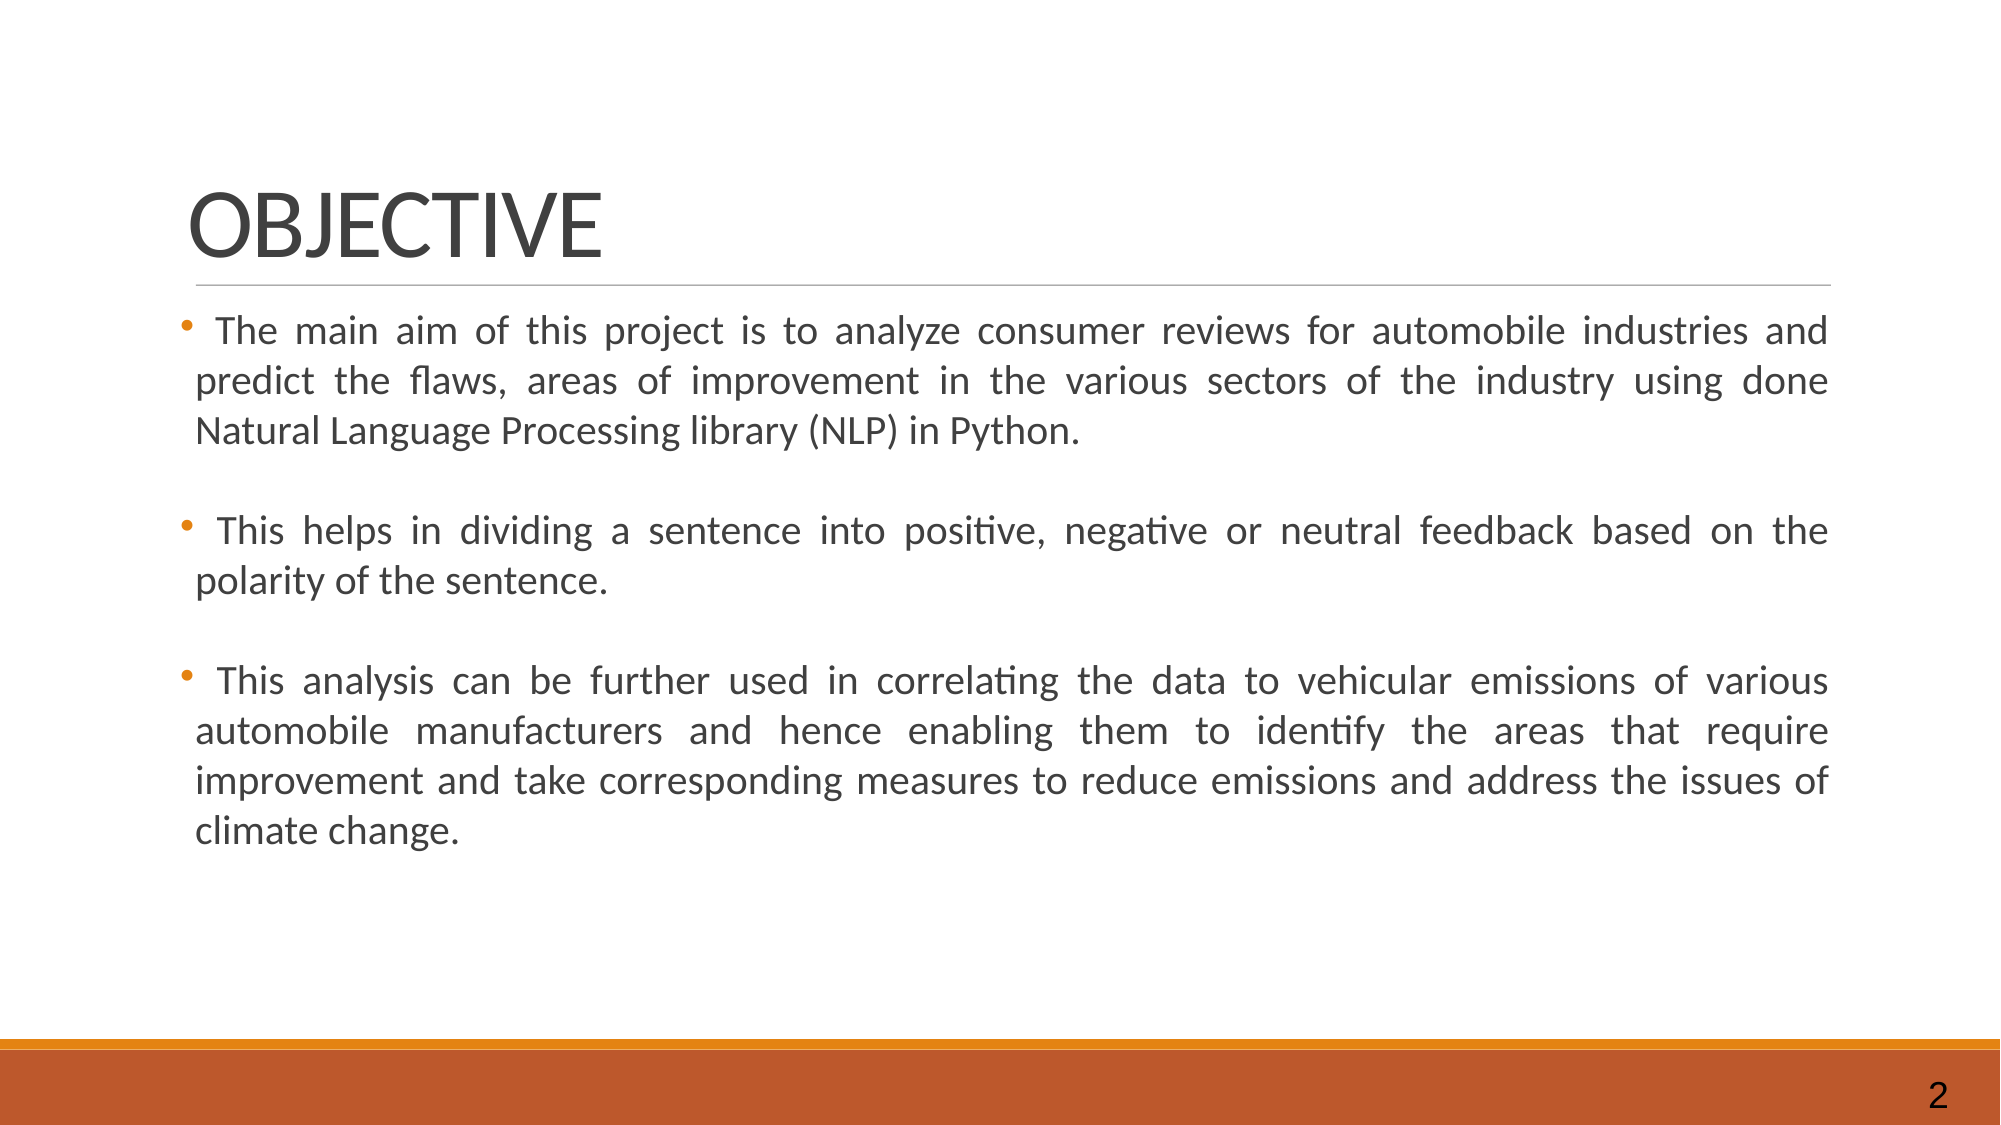

OBJECTIVE
 The main aim of this project is to analyze consumer reviews for automobile industries and predict the flaws, areas of improvement in the various sectors of the industry using done Natural Language Processing library (NLP) in Python.

 This helps in dividing a sentence into positive, negative or neutral feedback based on the polarity of the sentence.

 This analysis can be further used in correlating the data to vehicular emissions of various automobile manufacturers and hence enabling them to identify the areas that require improvement and take corresponding measures to reduce emissions and address the issues of climate change.
2